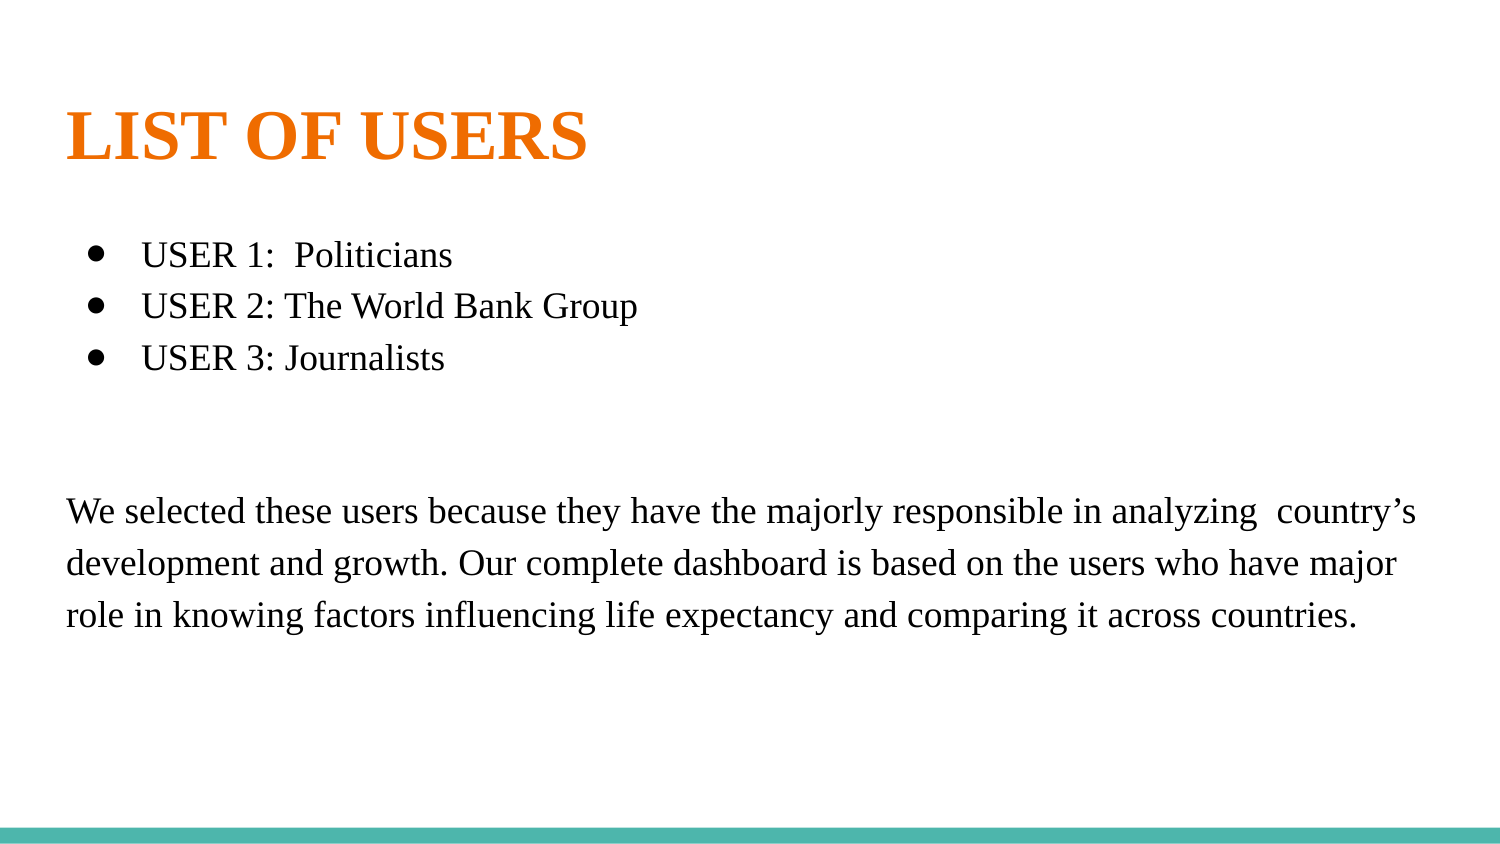

# LIST OF USERS
USER 1:  Politicians
USER 2: The World Bank Group
USER 3: Journalists

We selected these users because they have the majorly responsible in analyzing  country’s development and growth. Our complete dashboard is based on the users who have major role in knowing factors influencing life expectancy and comparing it across countries.